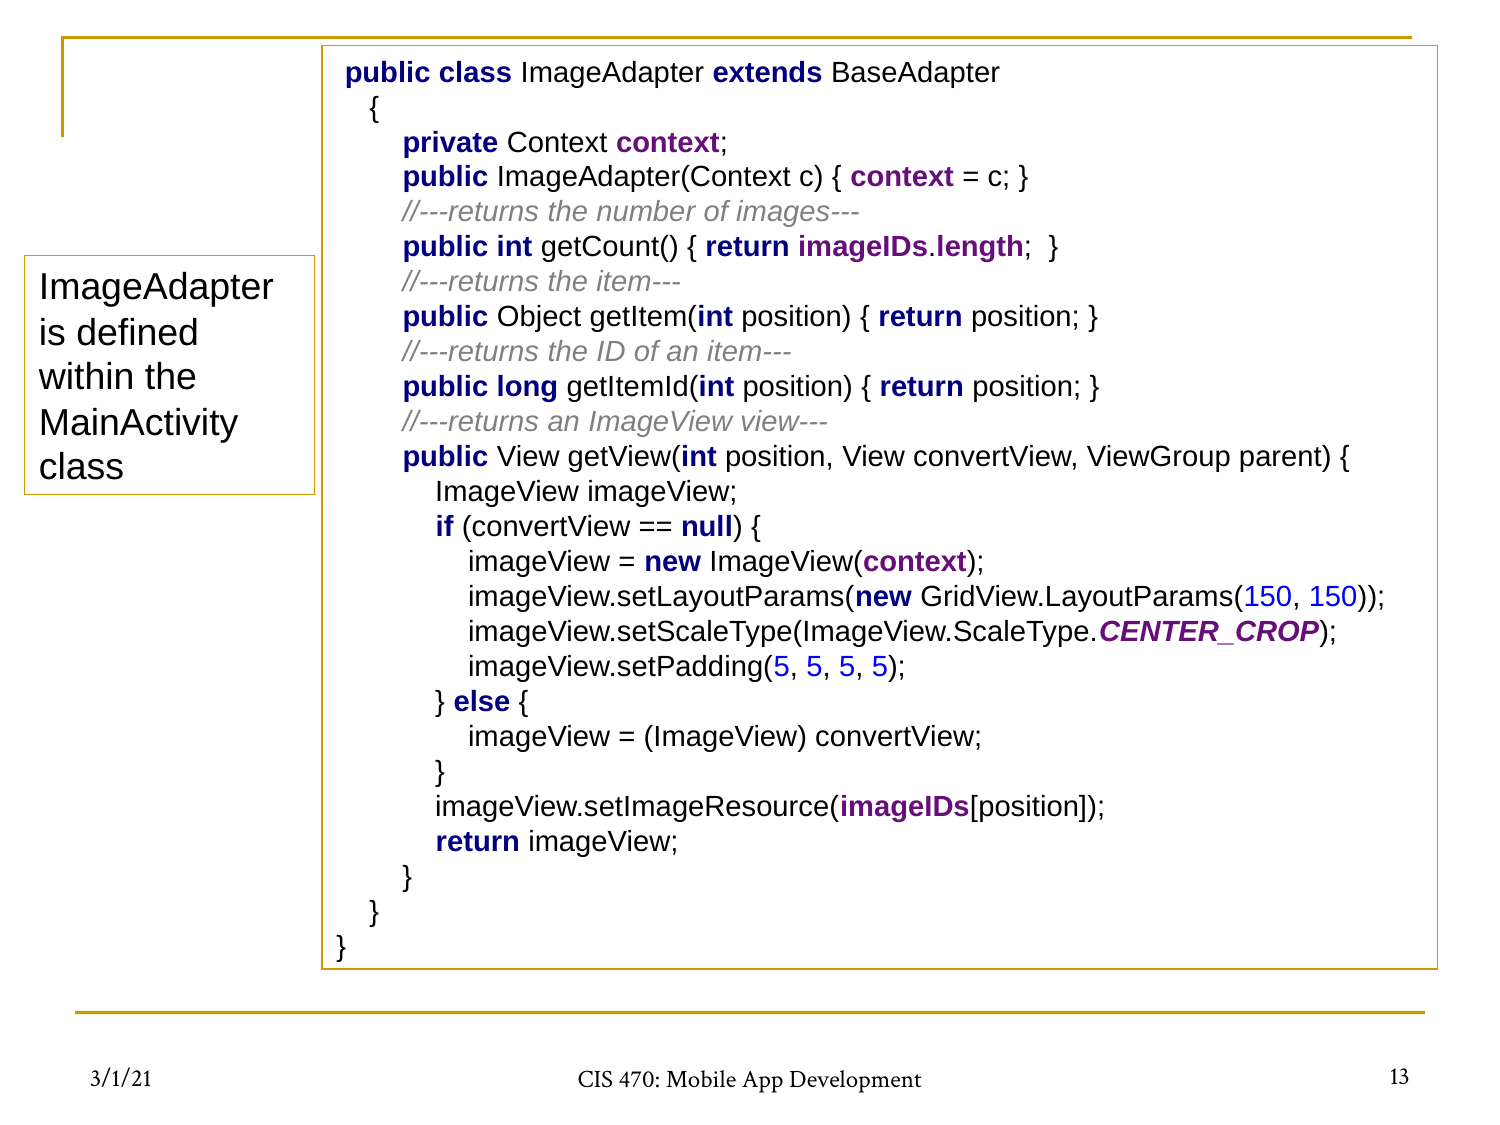

public class ImageAdapter extends BaseAdapter
    {
        private Context context;
        public ImageAdapter(Context c) { context = c; }
        //---returns the number of images---
        public int getCount() { return imageIDs.length;  }
        //---returns the item---
        public Object getItem(int position) { return position; }
        //---returns the ID of an item---
        public long getItemId(int position) { return position; }
        //---returns an ImageView view---
        public View getView(int position, View convertView, ViewGroup parent) {
            ImageView imageView;
            if (convertView == null) {
                imageView = new ImageView(context);
                imageView.setLayoutParams(new GridView.LayoutParams(150, 150));
                imageView.setScaleType(ImageView.ScaleType.CENTER_CROP);
                imageView.setPadding(5, 5, 5, 5);
            } else {
                imageView = (ImageView) convertView;
            }
            imageView.setImageResource(imageIDs[position]);
            return imageView;
        }
    }
}
ImageAdapter is defined within the MainActivity class
3/1/21
13
CIS 470: Mobile App Development